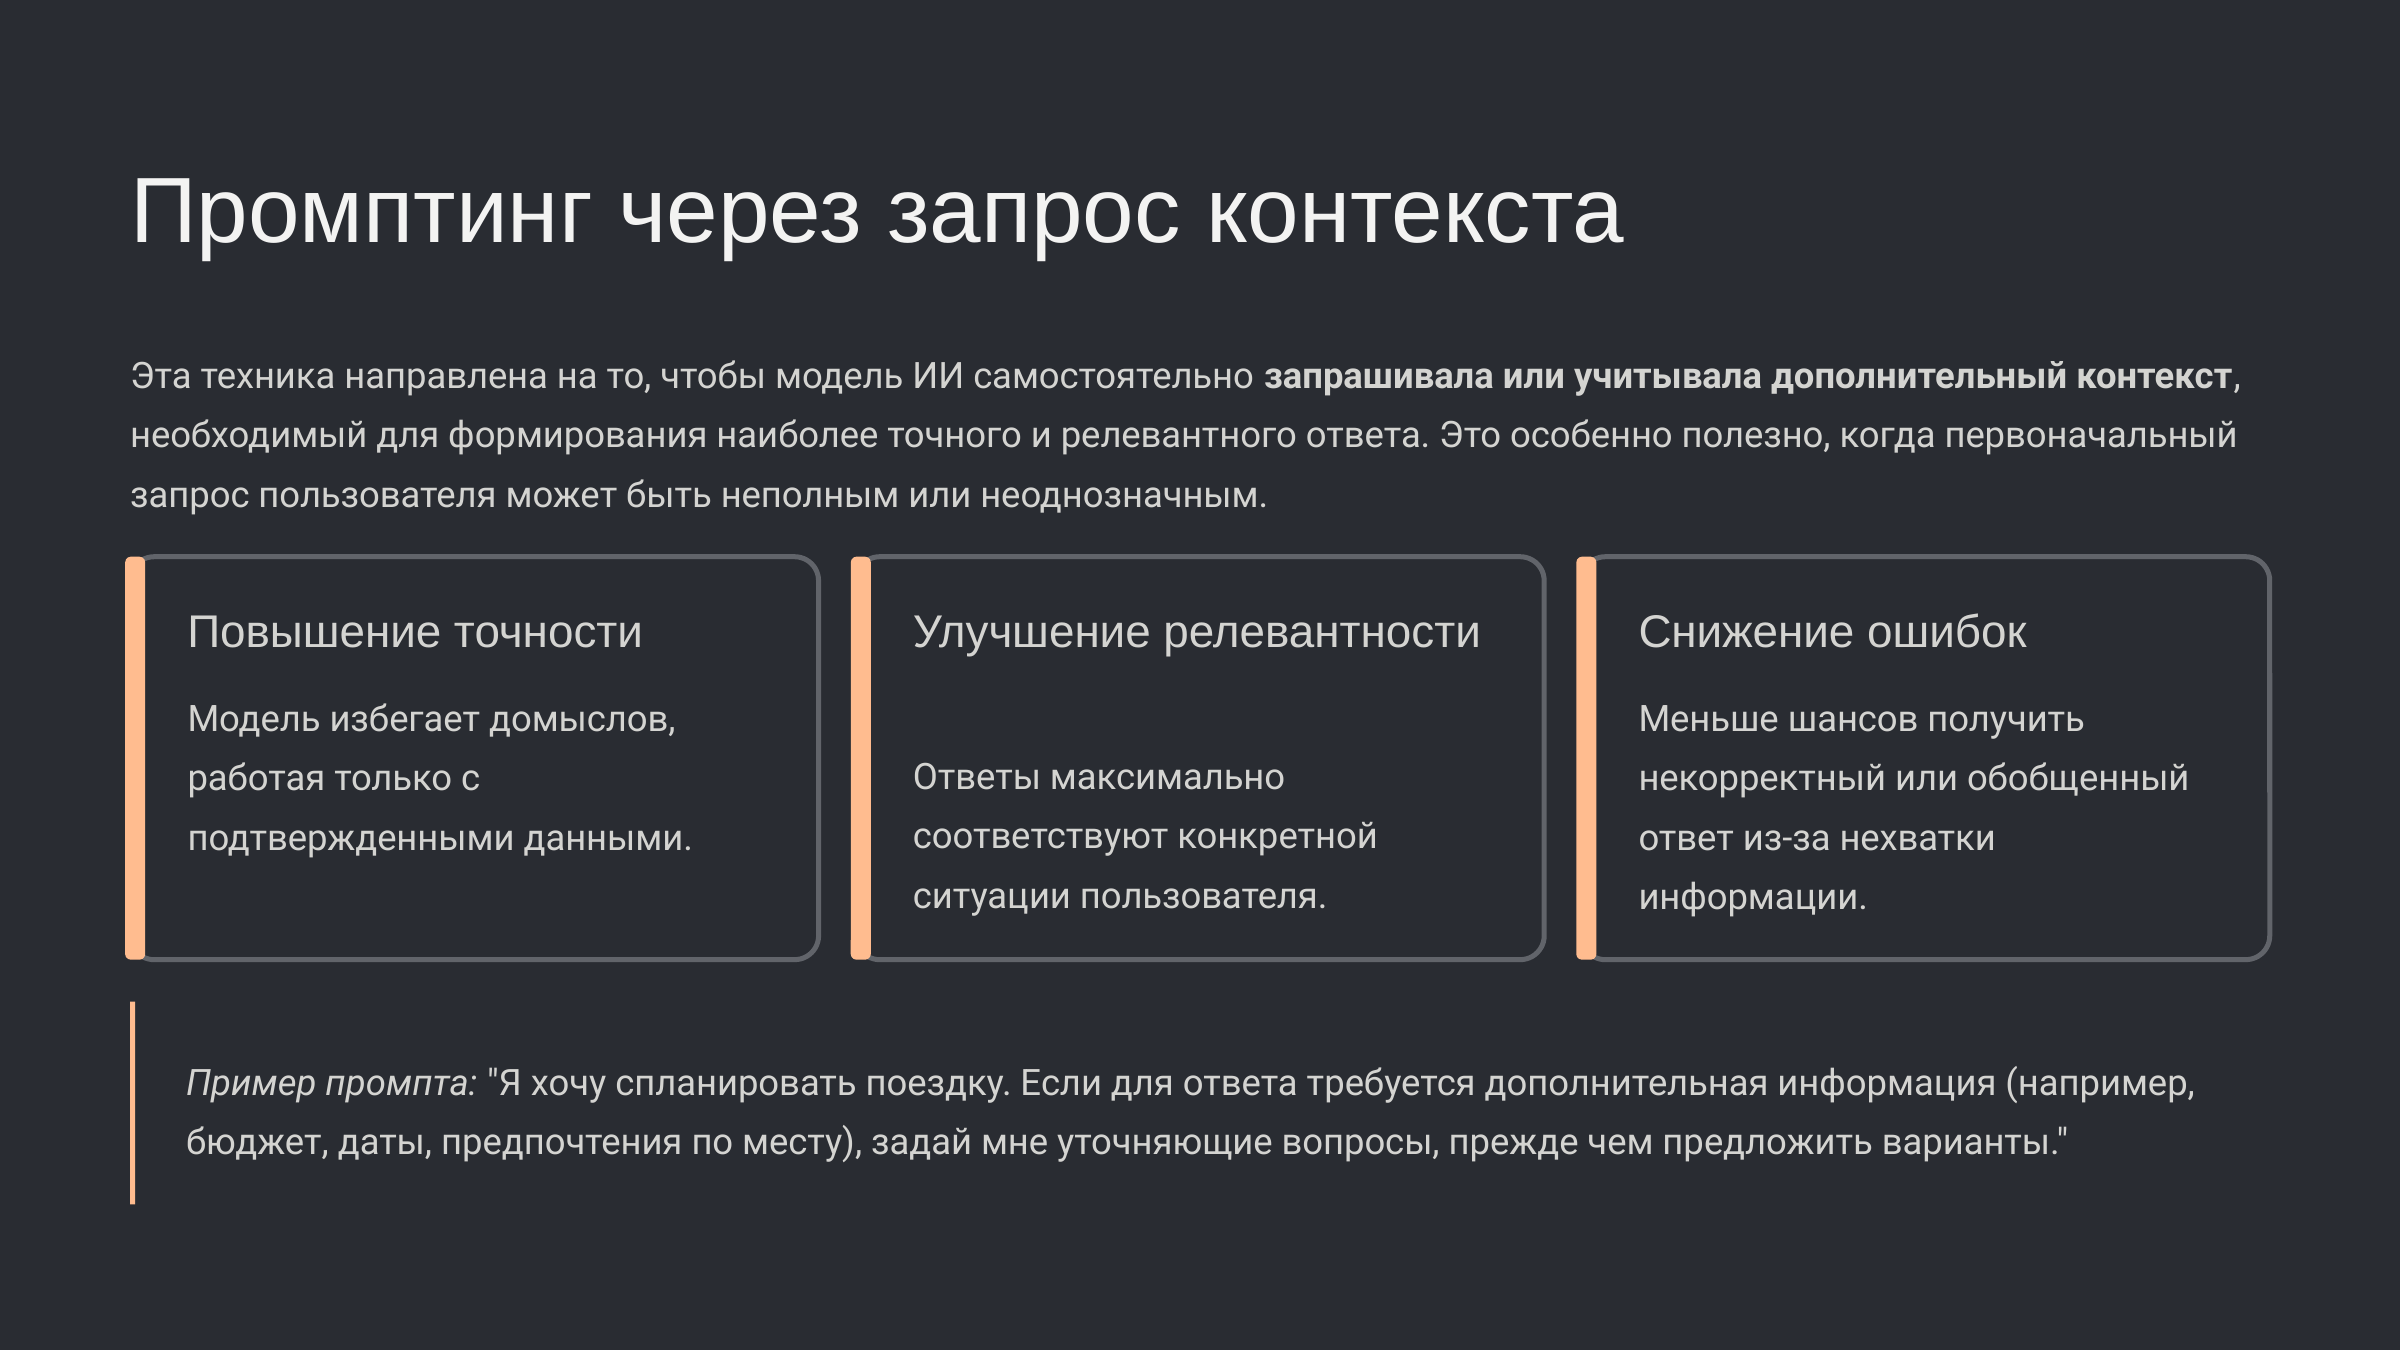

Промптинг через запрос контекста
Эта техника направлена на то, чтобы модель ИИ самостоятельно запрашивала или учитывала дополнительный контекст, необходимый для формирования наиболее точного и релевантного ответа. Это особенно полезно, когда первоначальный запрос пользователя может быть неполным или неоднозначным.

Повышение точности
Улучшение релевантности
Снижение ошибок
Модель избегает домыслов, работая только с подтвержденными данными.
Меньше шансов получить некорректный или обобщенный ответ из-за нехватки информации.
Ответы максимально соответствуют конкретной ситуации пользователя.

Пример промпта: "Я хочу спланировать поездку. Если для ответа требуется дополнительная информация (например, бюджет, даты, предпочтения по месту), задай мне уточняющие вопросы, прежде чем предложить варианты."